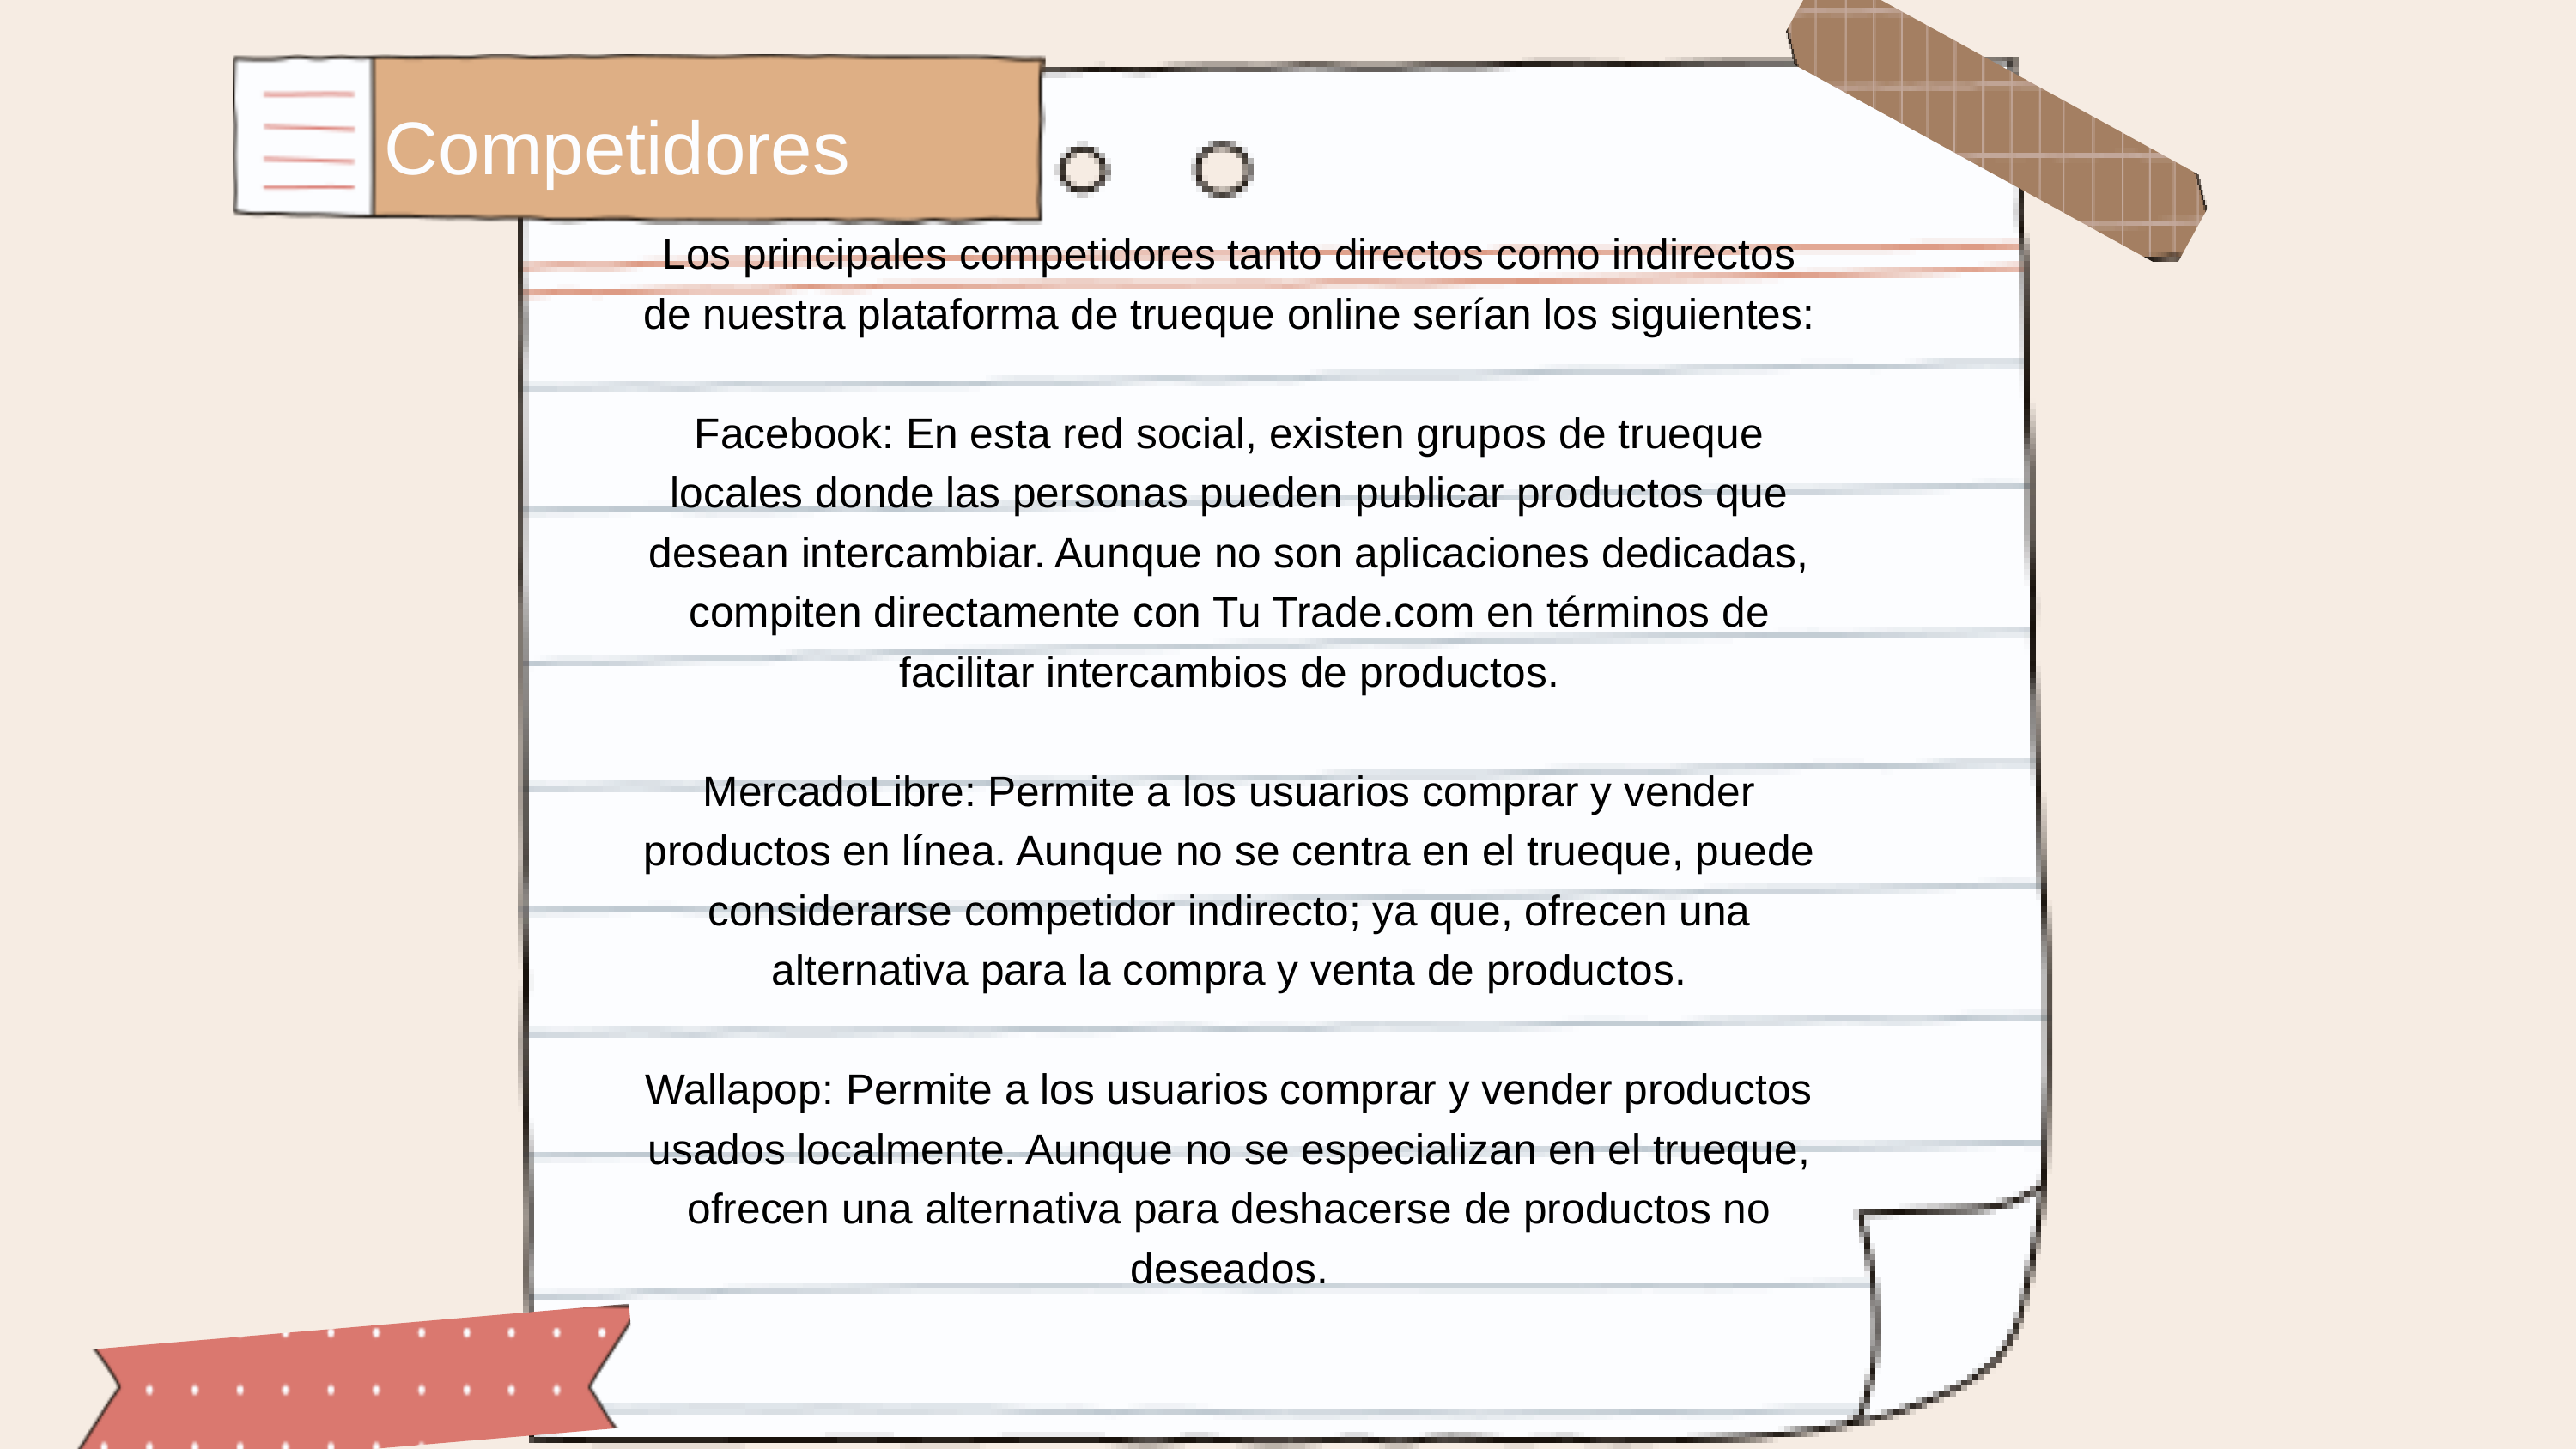

Competidores
Los principales competidores tanto directos como indirectos de nuestra plataforma de trueque online serían los siguientes:

Facebook: En esta red social, existen grupos de trueque locales donde las personas pueden publicar productos que desean intercambiar. Aunque no son aplicaciones dedicadas, compiten directamente con Tu Trade.com en términos de facilitar intercambios de productos.

MercadoLibre: Permite a los usuarios comprar y vender productos en línea. Aunque no se centra en el trueque, puede considerarse competidor indirecto; ya que, ofrecen una alternativa para la compra y venta de productos.

Wallapop: Permite a los usuarios comprar y vender productos usados localmente. Aunque no se especializan en el trueque, ofrecen una alternativa para deshacerse de productos no deseados.